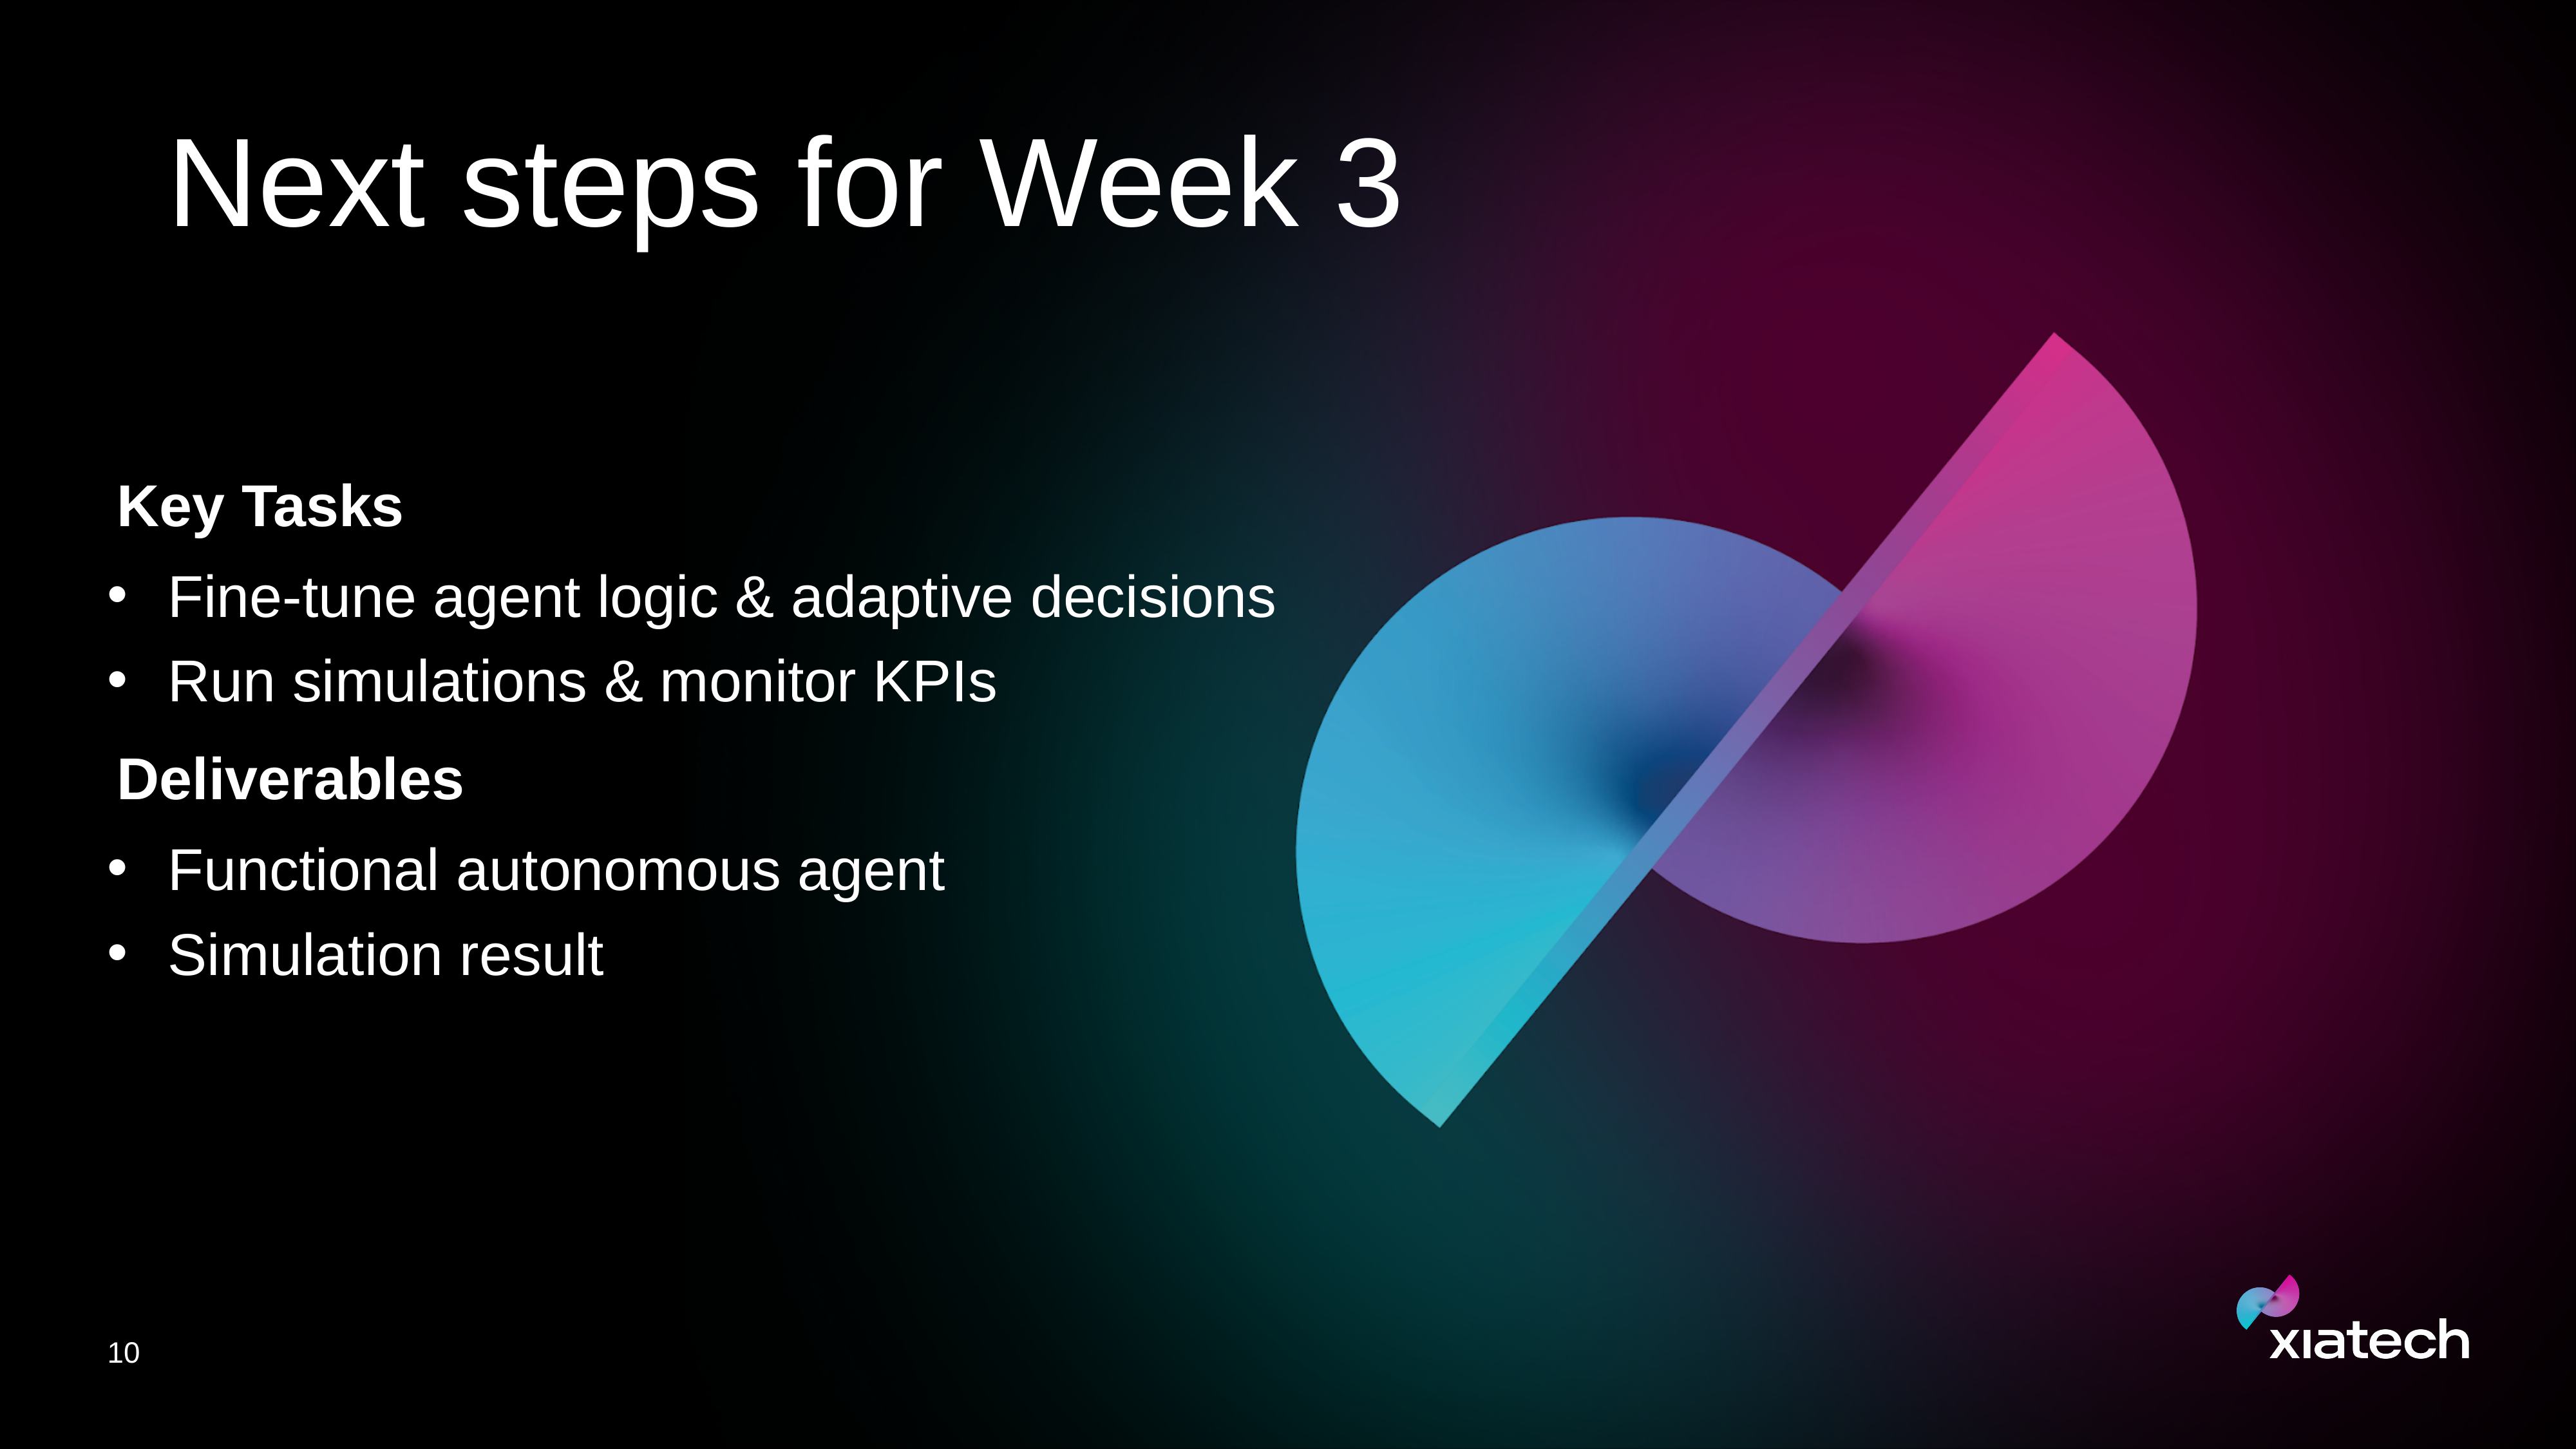

# Next steps for Week 3

Key Tasks
Fine-tune agent logic & adaptive decisions
Run simulations & monitor KPIs
Deliverables
Functional autonomous agent
Simulation result
10